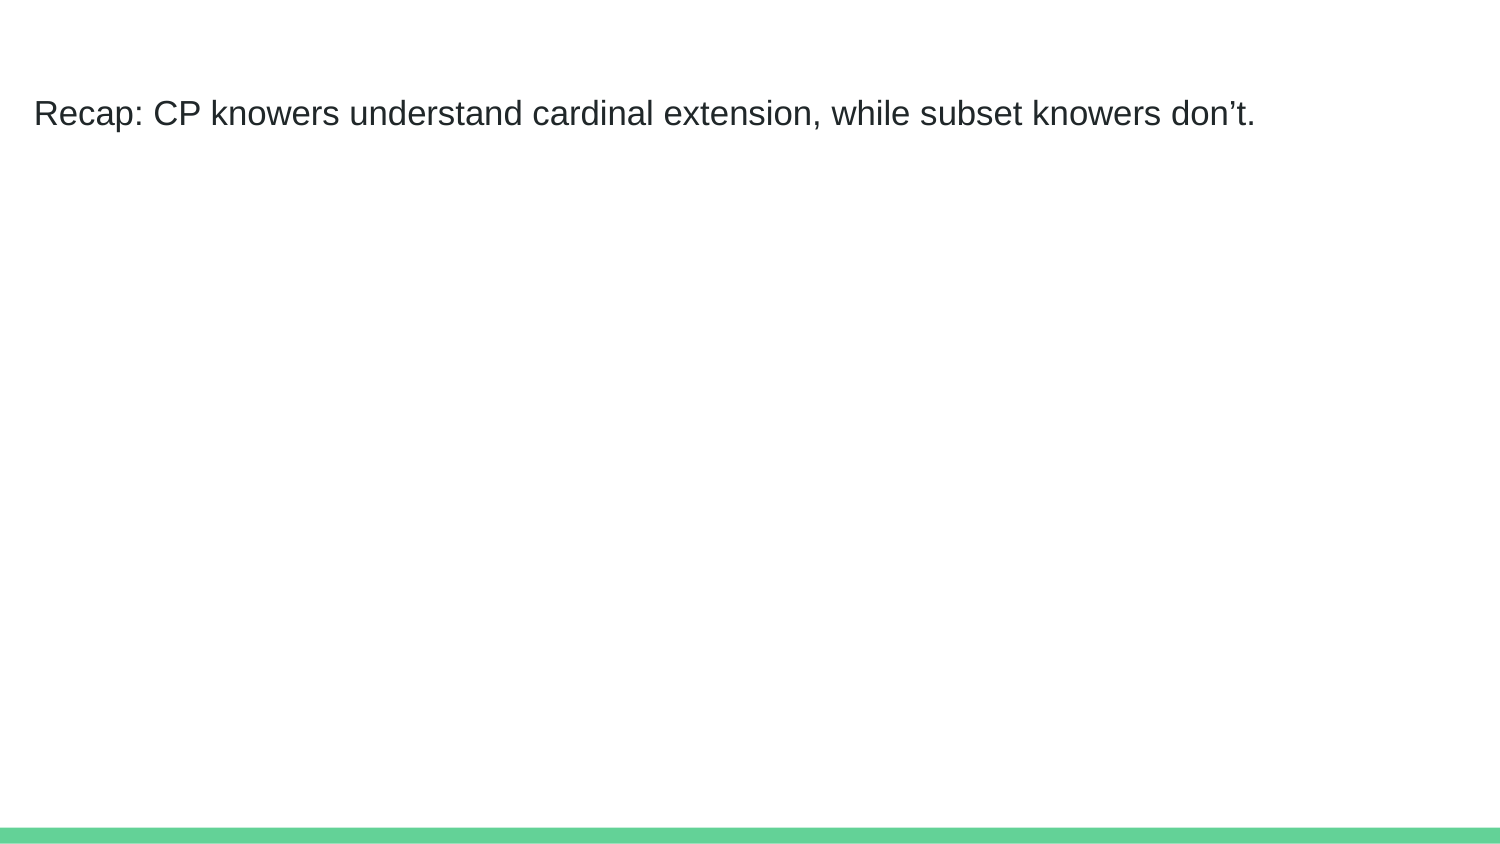

# Recap: CP knowers understand cardinal extension, while subset knowers don’t.